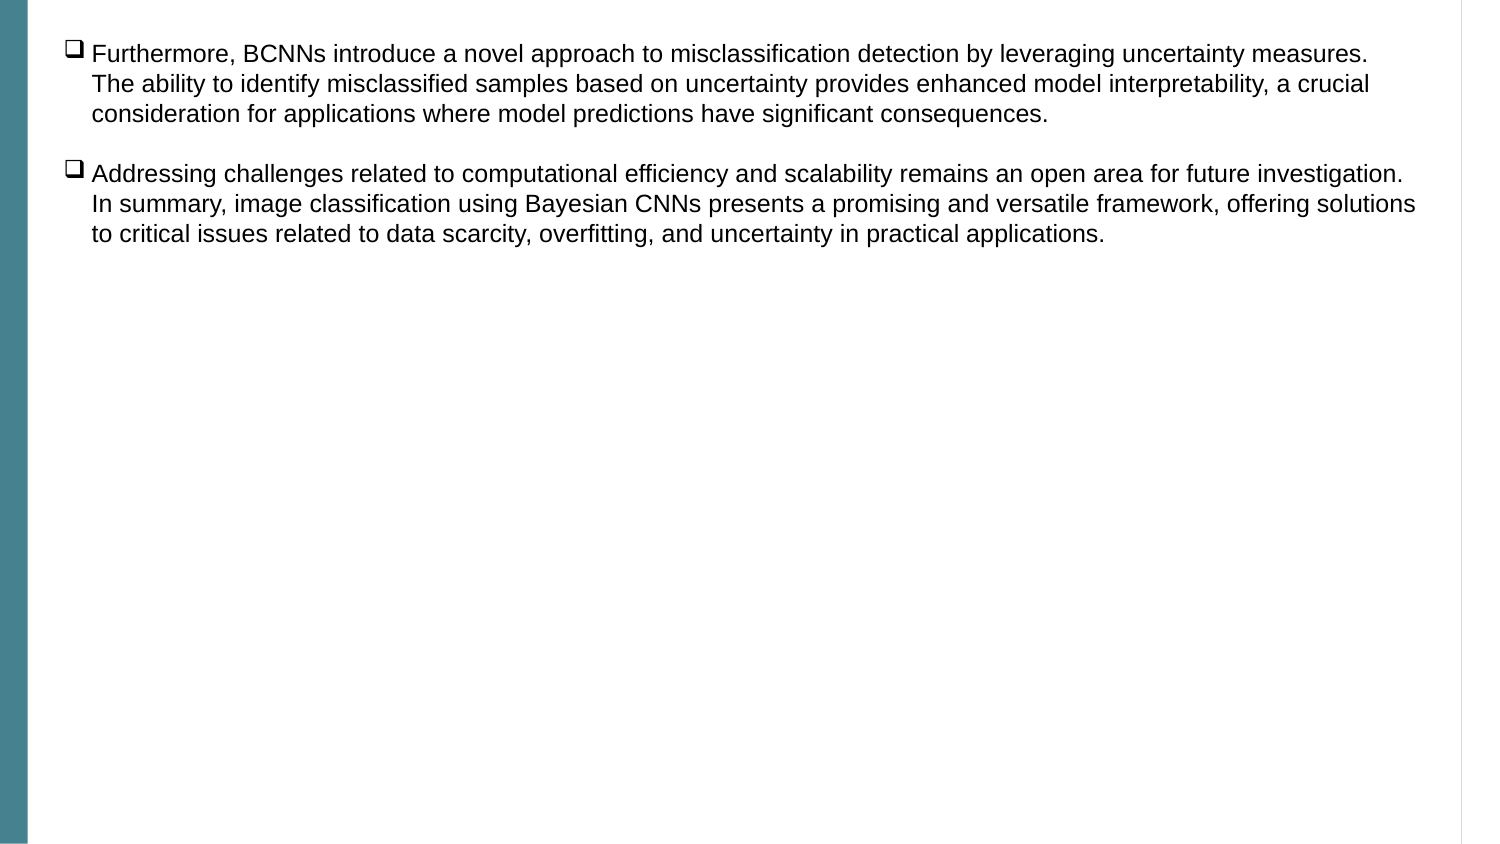

Furthermore, BCNNs introduce a novel approach to misclassification detection by leveraging uncertainty measures. The ability to identify misclassified samples based on uncertainty provides enhanced model interpretability, a crucial consideration for applications where model predictions have significant consequences.

Addressing challenges related to computational efficiency and scalability remains an open area for future investigation. In summary, image classification using Bayesian CNNs presents a promising and versatile framework, offering solutions to critical issues related to data scarcity, overfitting, and uncertainty in practical applications.